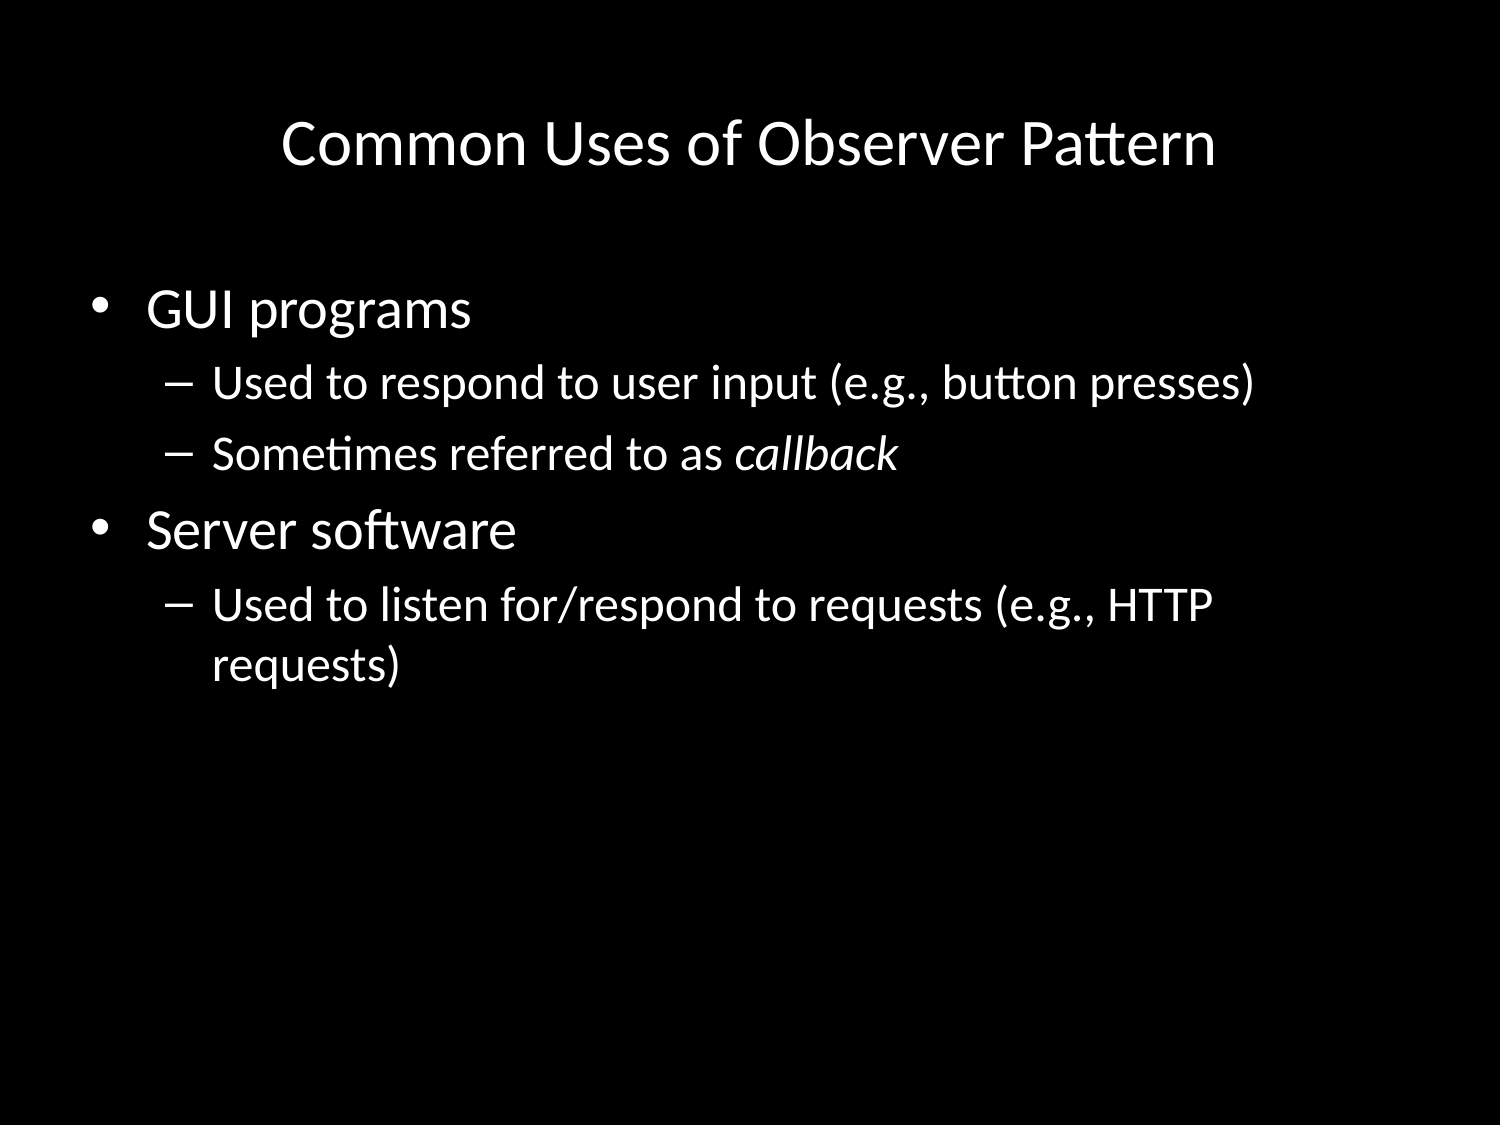

# Common Uses of Observer Pattern
GUI programs
Used to respond to user input (e.g., button presses)
Sometimes referred to as callback
Server software
Used to listen for/respond to requests (e.g., HTTP requests)